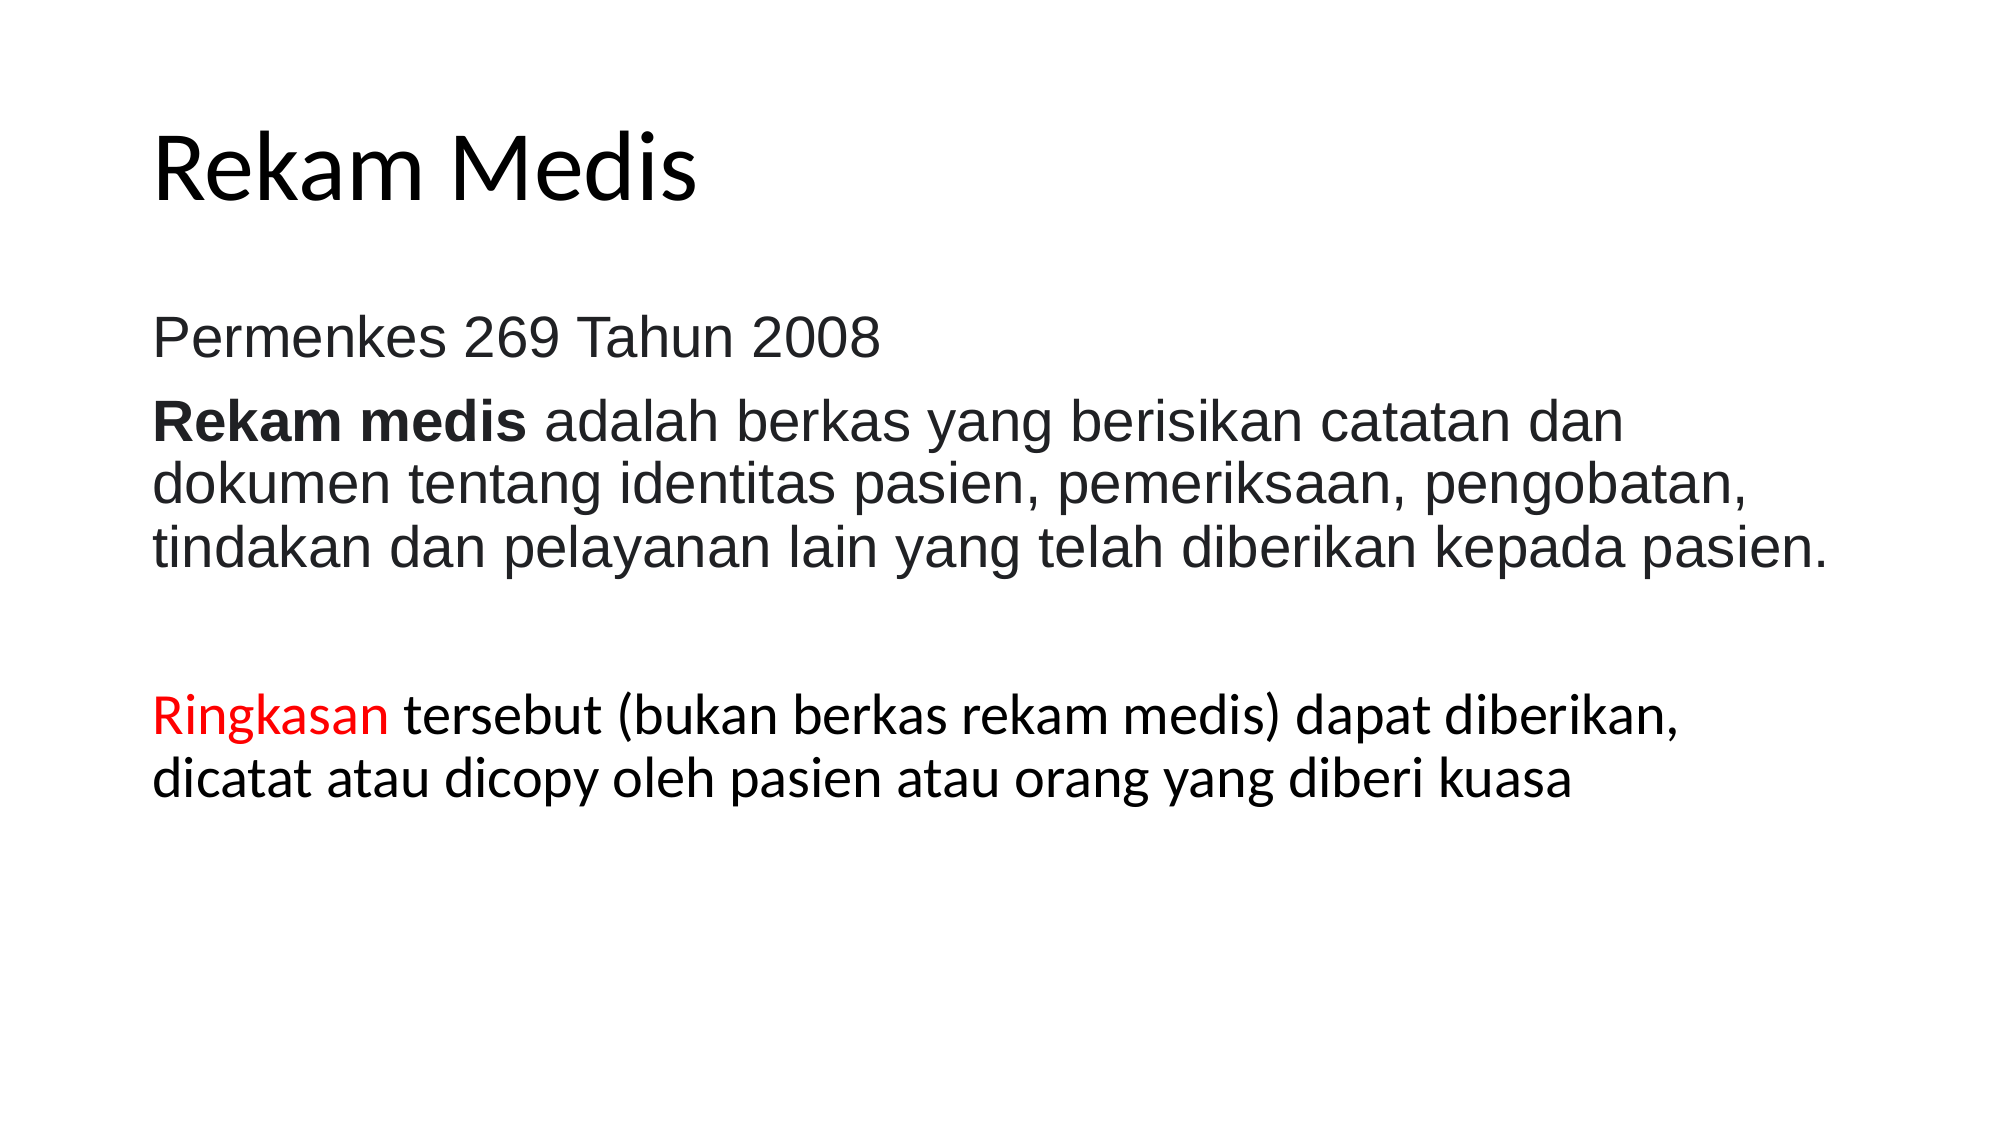

# Rekam Medis
Permenkes 269 Tahun 2008
Rekam medis adalah berkas yang berisikan catatan dan dokumen tentang identitas pasien, pemeriksaan, pengobatan, tindakan dan pelayanan lain yang telah diberikan kepada pasien.

Ringkasan tersebut (bukan berkas rekam medis) dapat diberikan, dicatat atau dicopy oleh pasien atau orang yang diberi kuasa